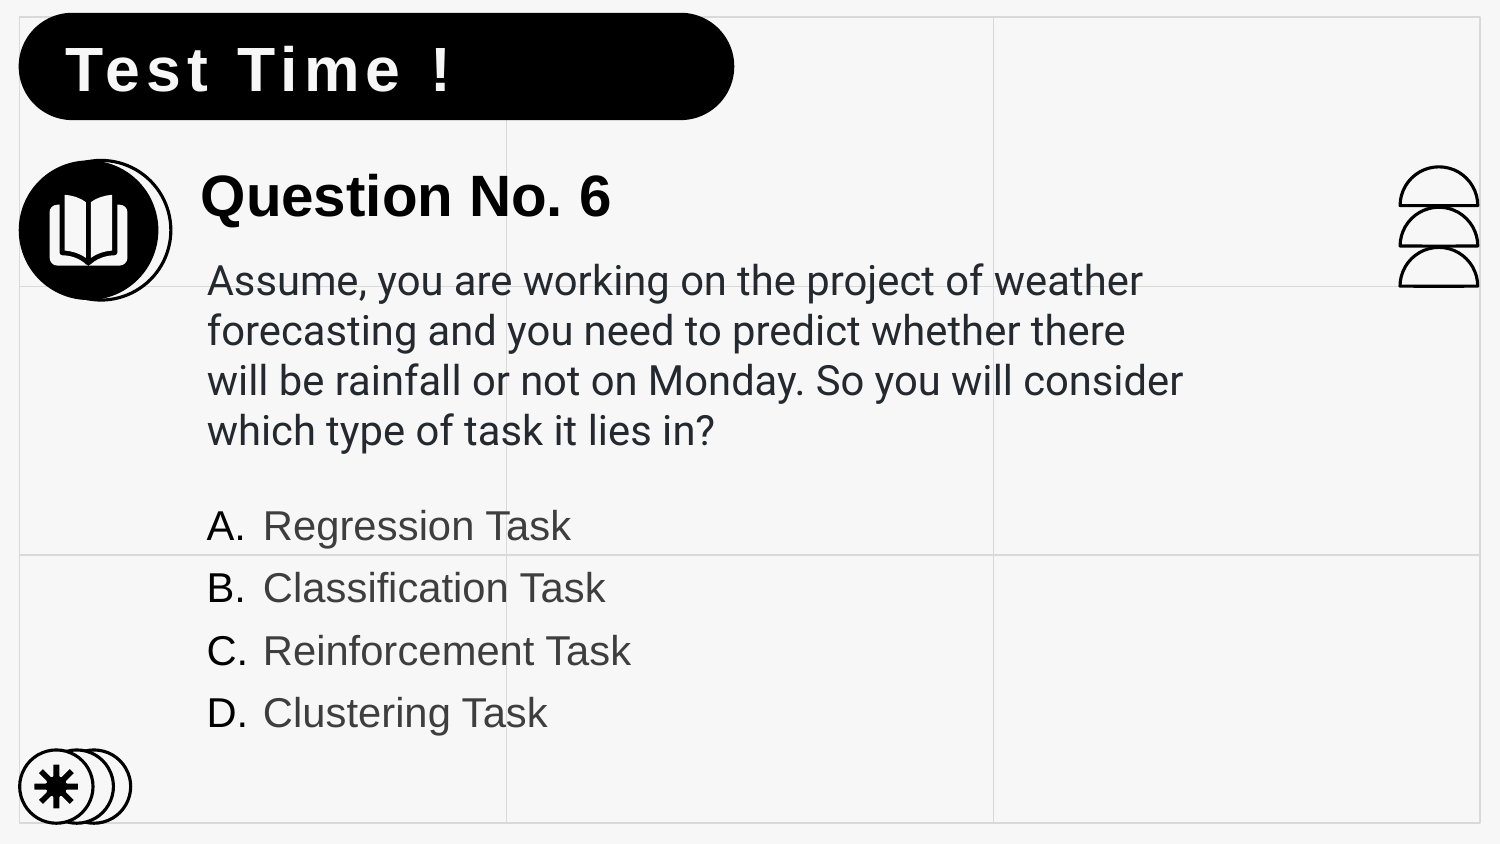

# Test Time !

Question No. 6

Assume, you are working on the project of weather forecasting and you need to predict whether there will be rainfall or not on Monday. So you will consider which type of task it lies in?
Regression Task
Classification Task
Reinforcement Task
Clustering Task